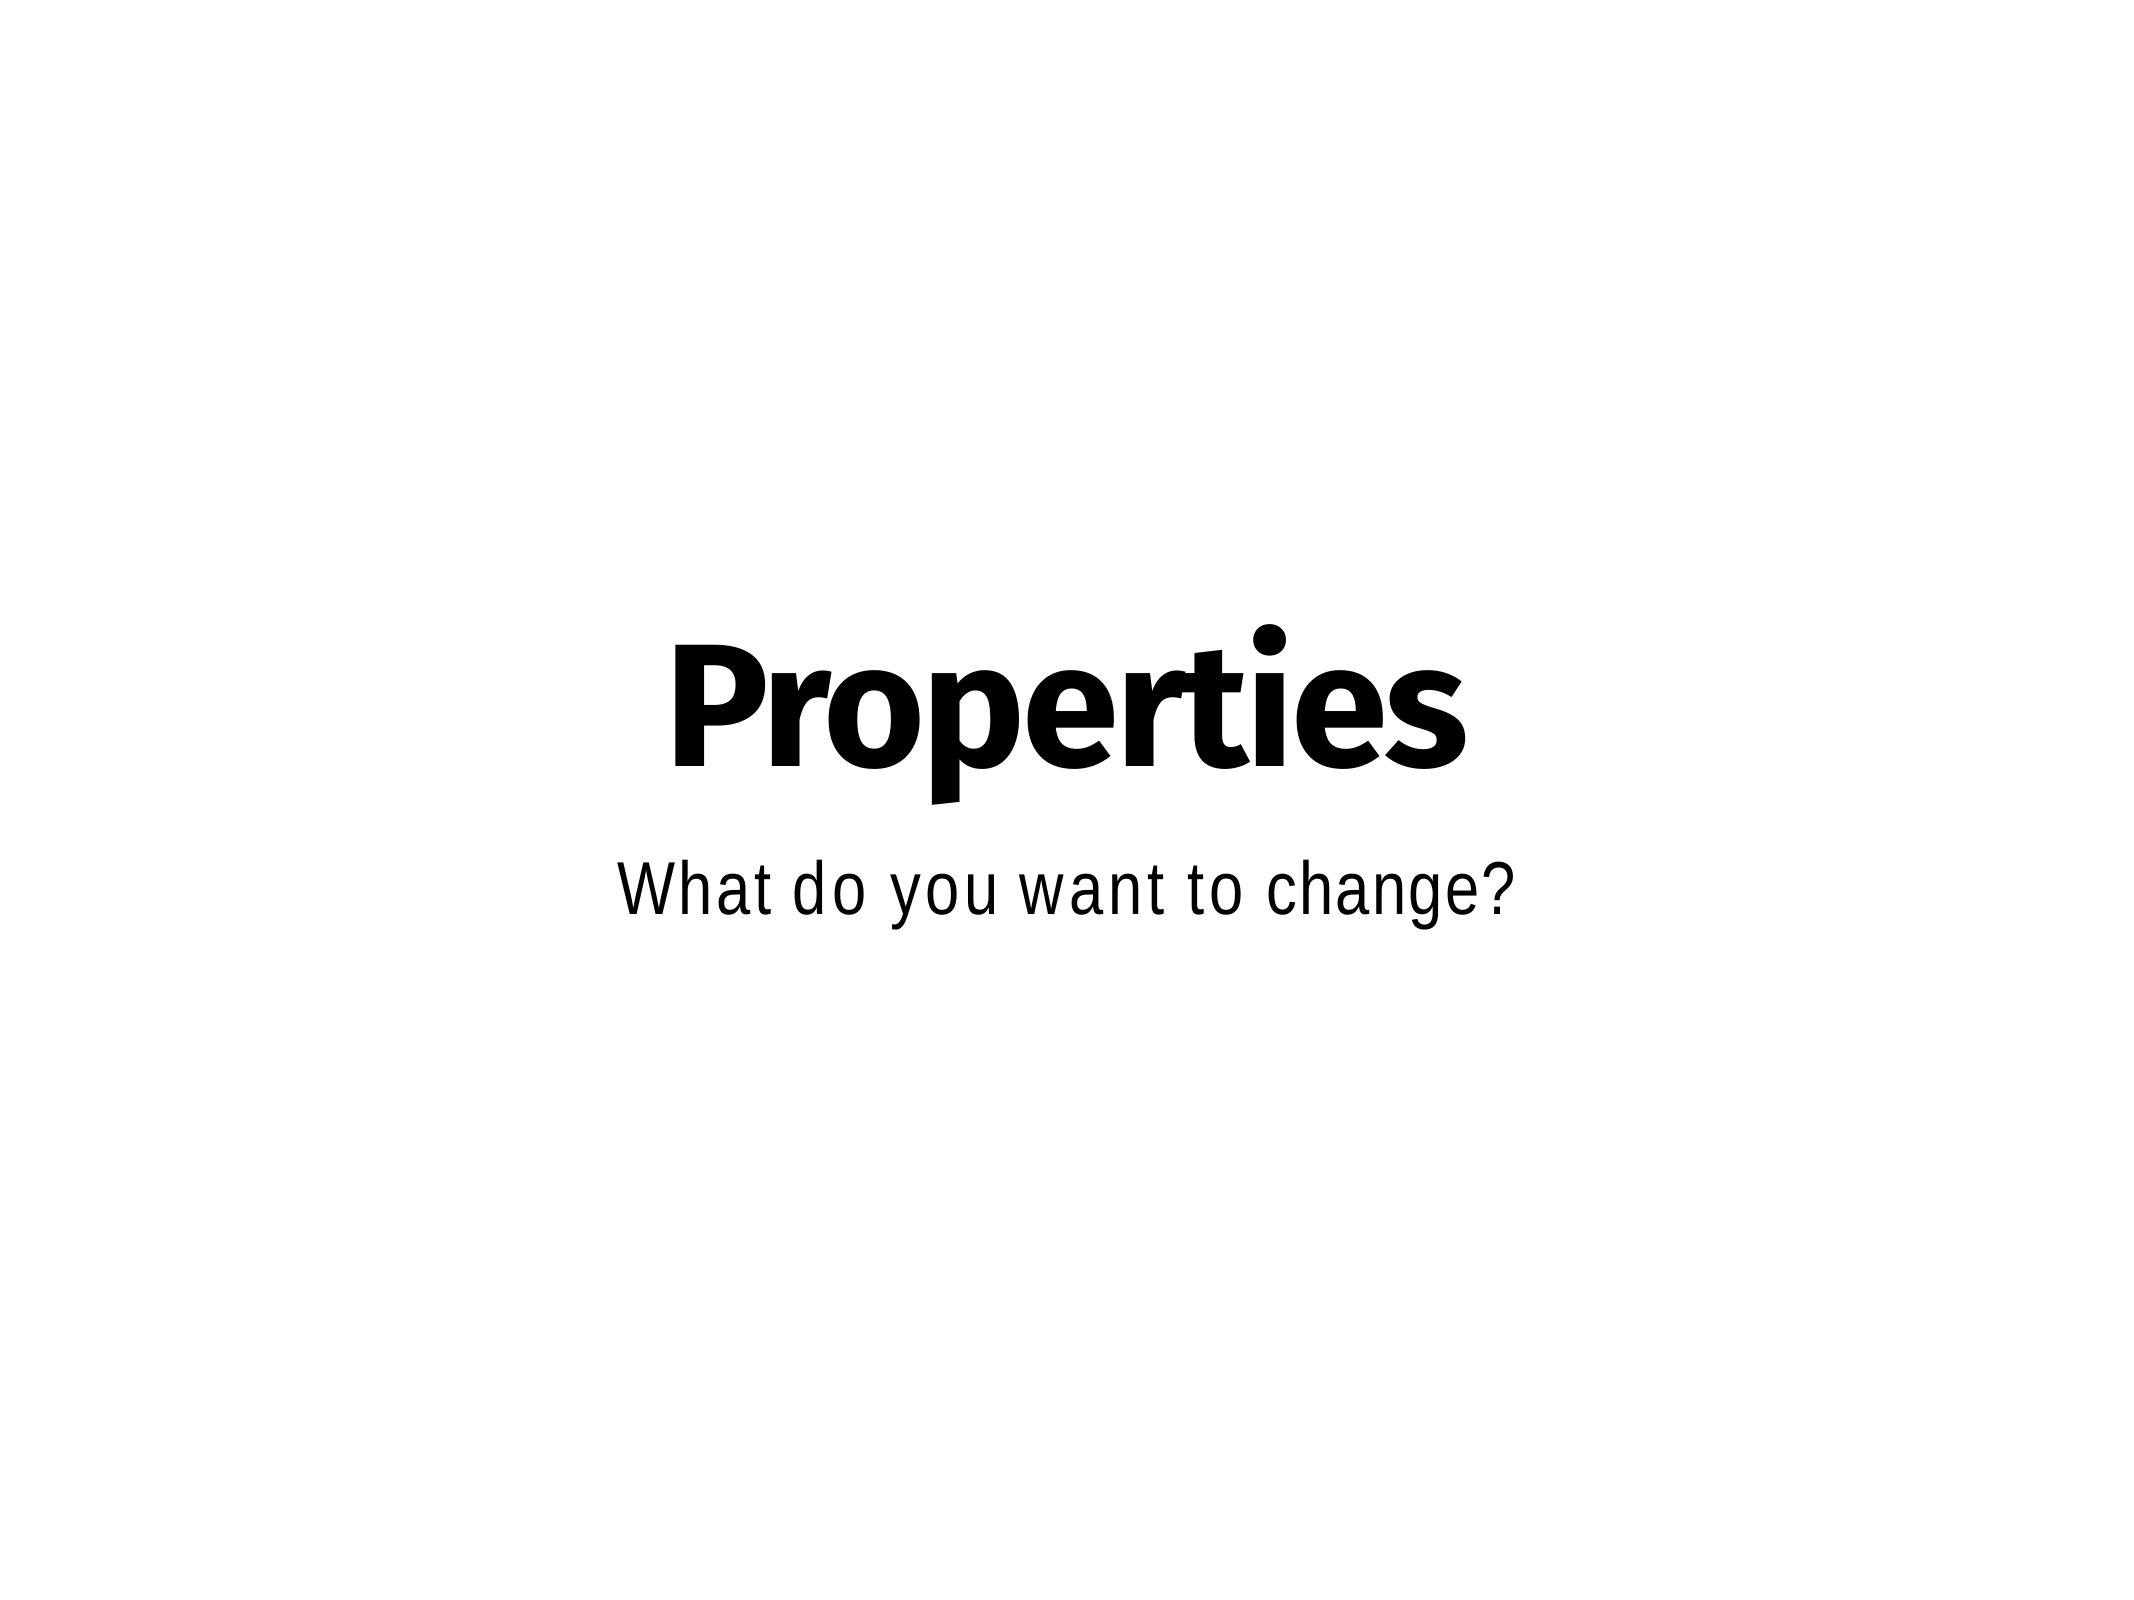

# Properties
What do you want to change?